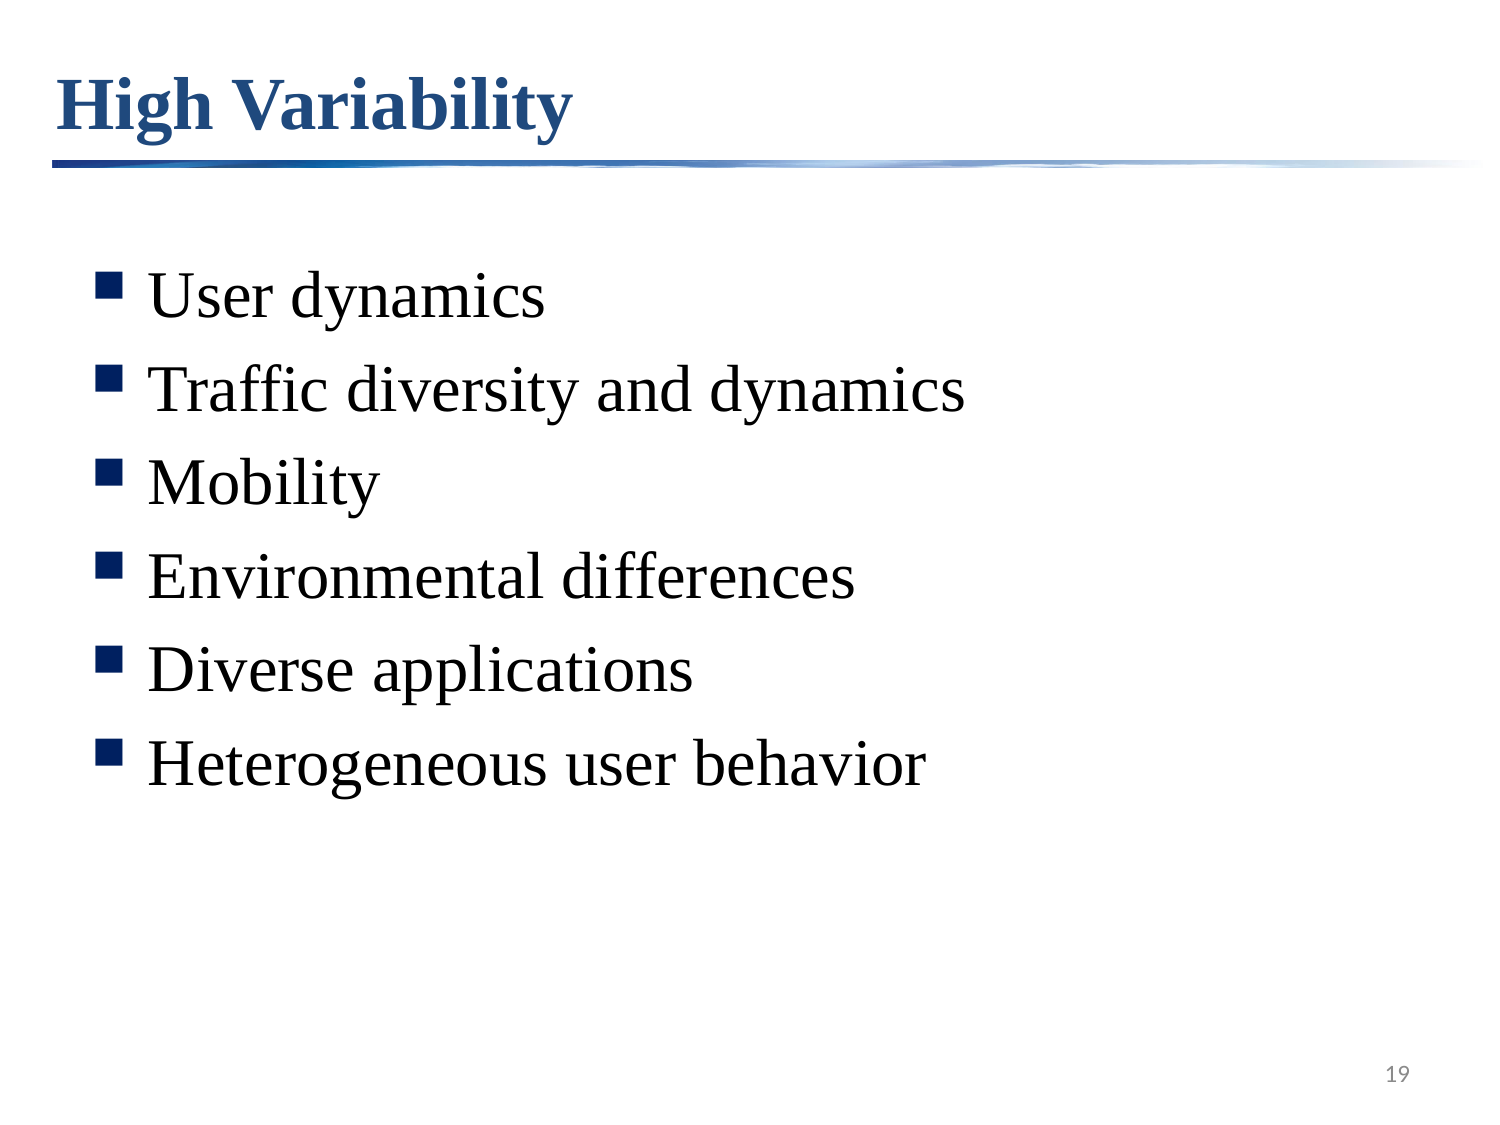

# High Variability
User dynamics
Traffic diversity and dynamics
Mobility
Environmental differences
Diverse applications
Heterogeneous user behavior
19